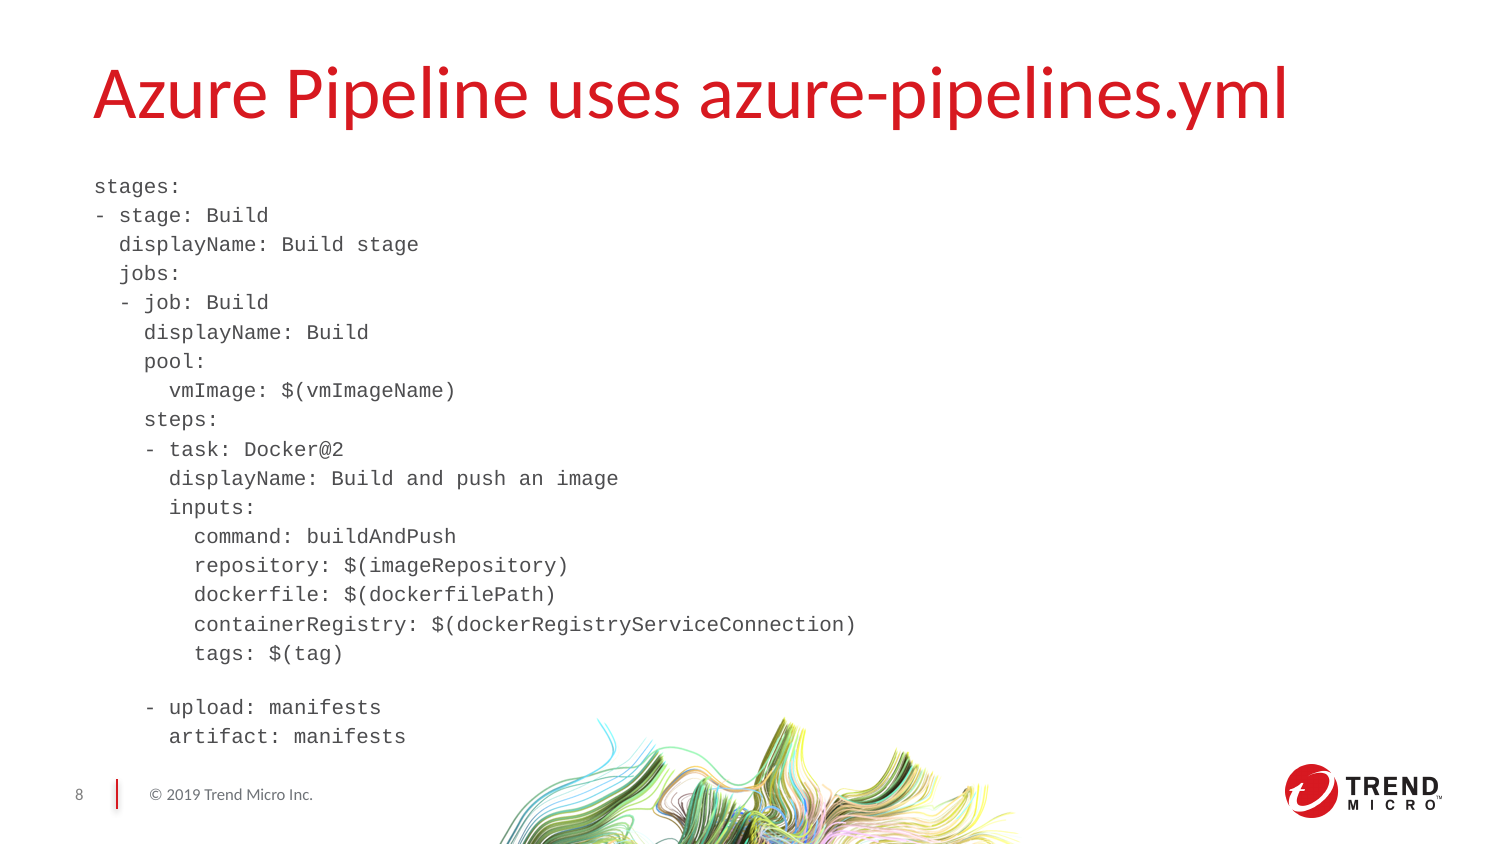

# Azure Pipeline uses azure-pipelines.yml
stages:
- stage: Build
  displayName: Build stage
  jobs:
  - job: Build
    displayName: Build
    pool:
      vmImage: $(vmImageName)
    steps:
    - task: Docker@2
      displayName: Build and push an image
      inputs:
        command: buildAndPush
        repository: $(imageRepository)
        dockerfile: $(dockerfilePath)
        containerRegistry: $(dockerRegistryServiceConnection)
        tags: $(tag)
    - upload: manifests
      artifact: manifests